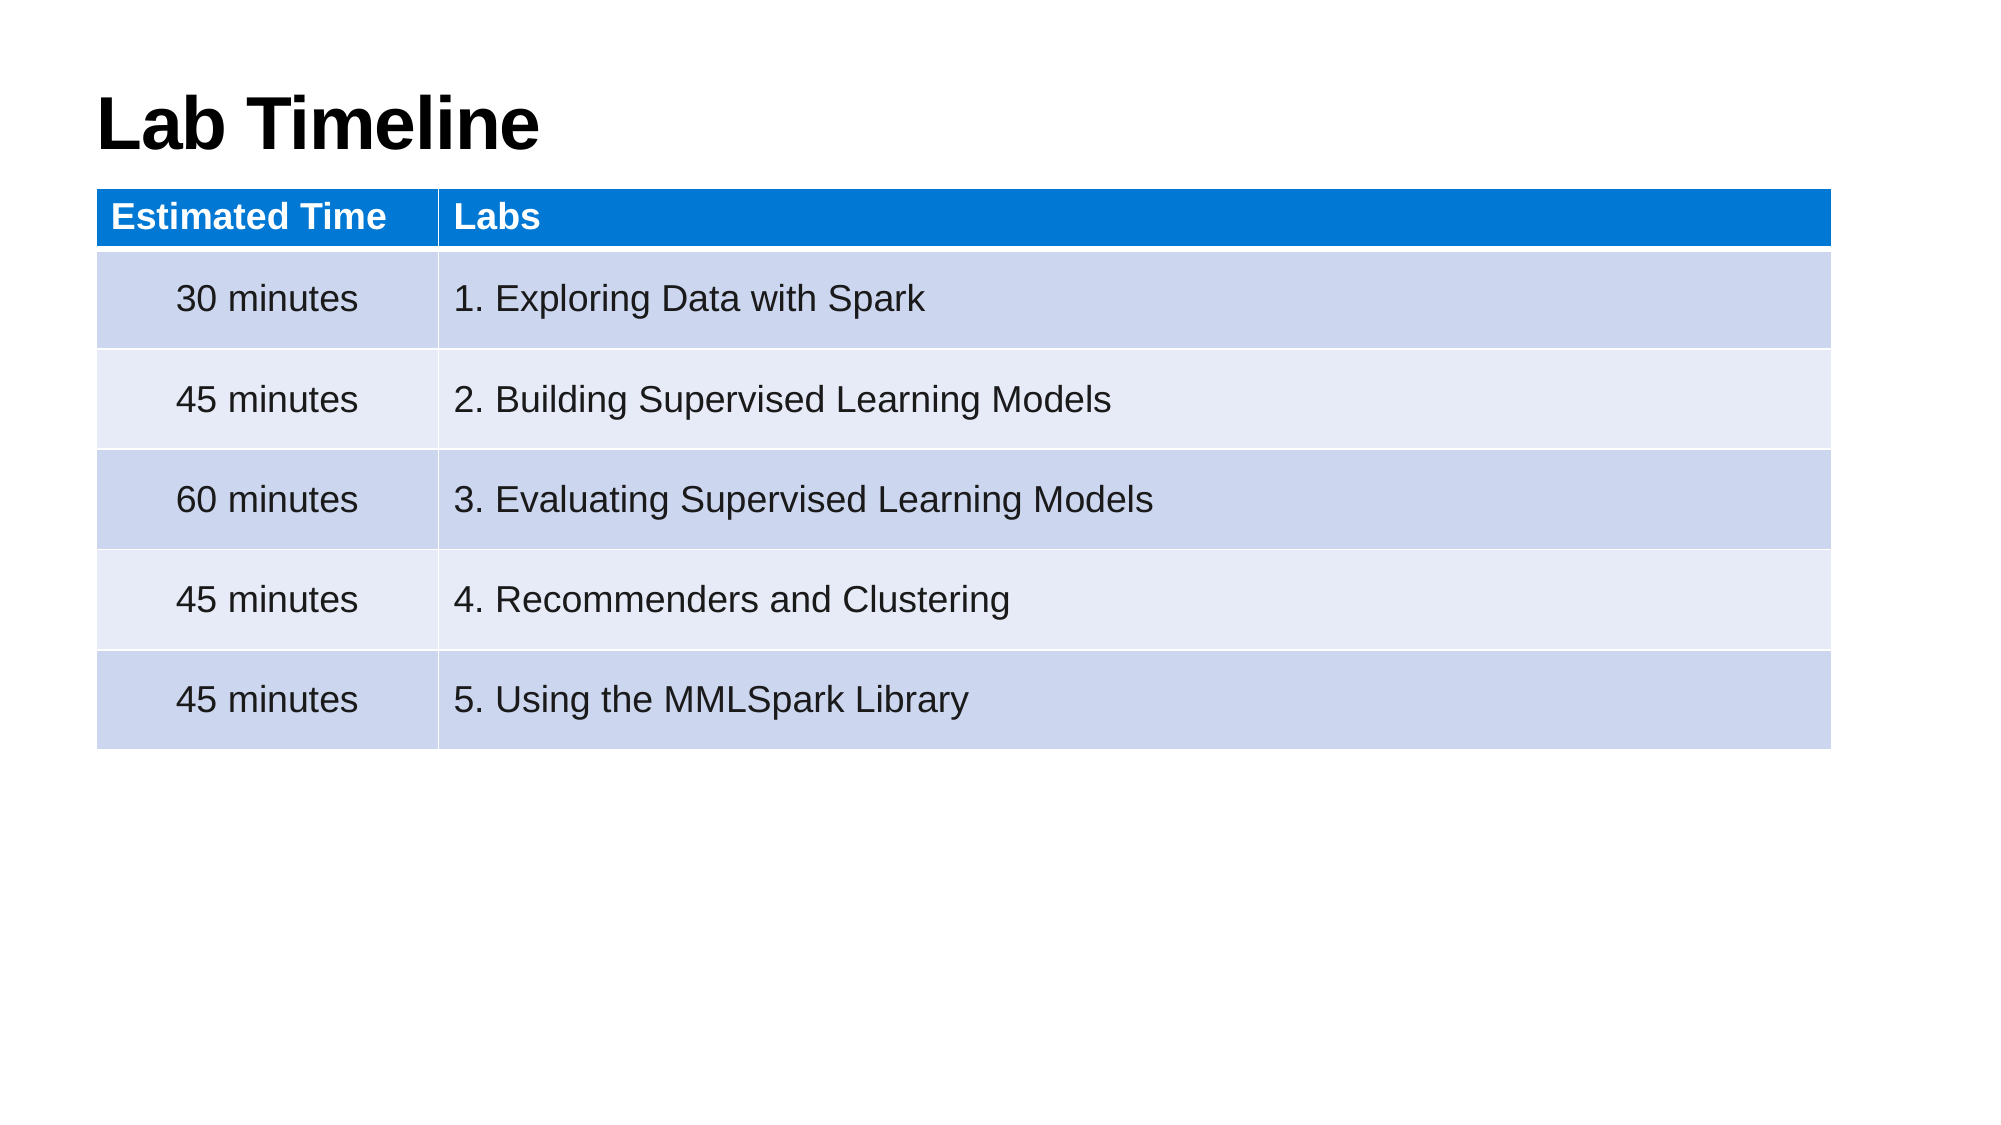

# Lab Timeline
| Estimated Time | Labs |
| --- | --- |
| 30 minutes | 1. Exploring Data with Spark |
| 45 minutes | 2. Building Supervised Learning Models |
| 60 minutes | 3. Evaluating Supervised Learning Models |
| 45 minutes | 4. Recommenders and Clustering |
| 45 minutes | 5. Using the MMLSpark Library |